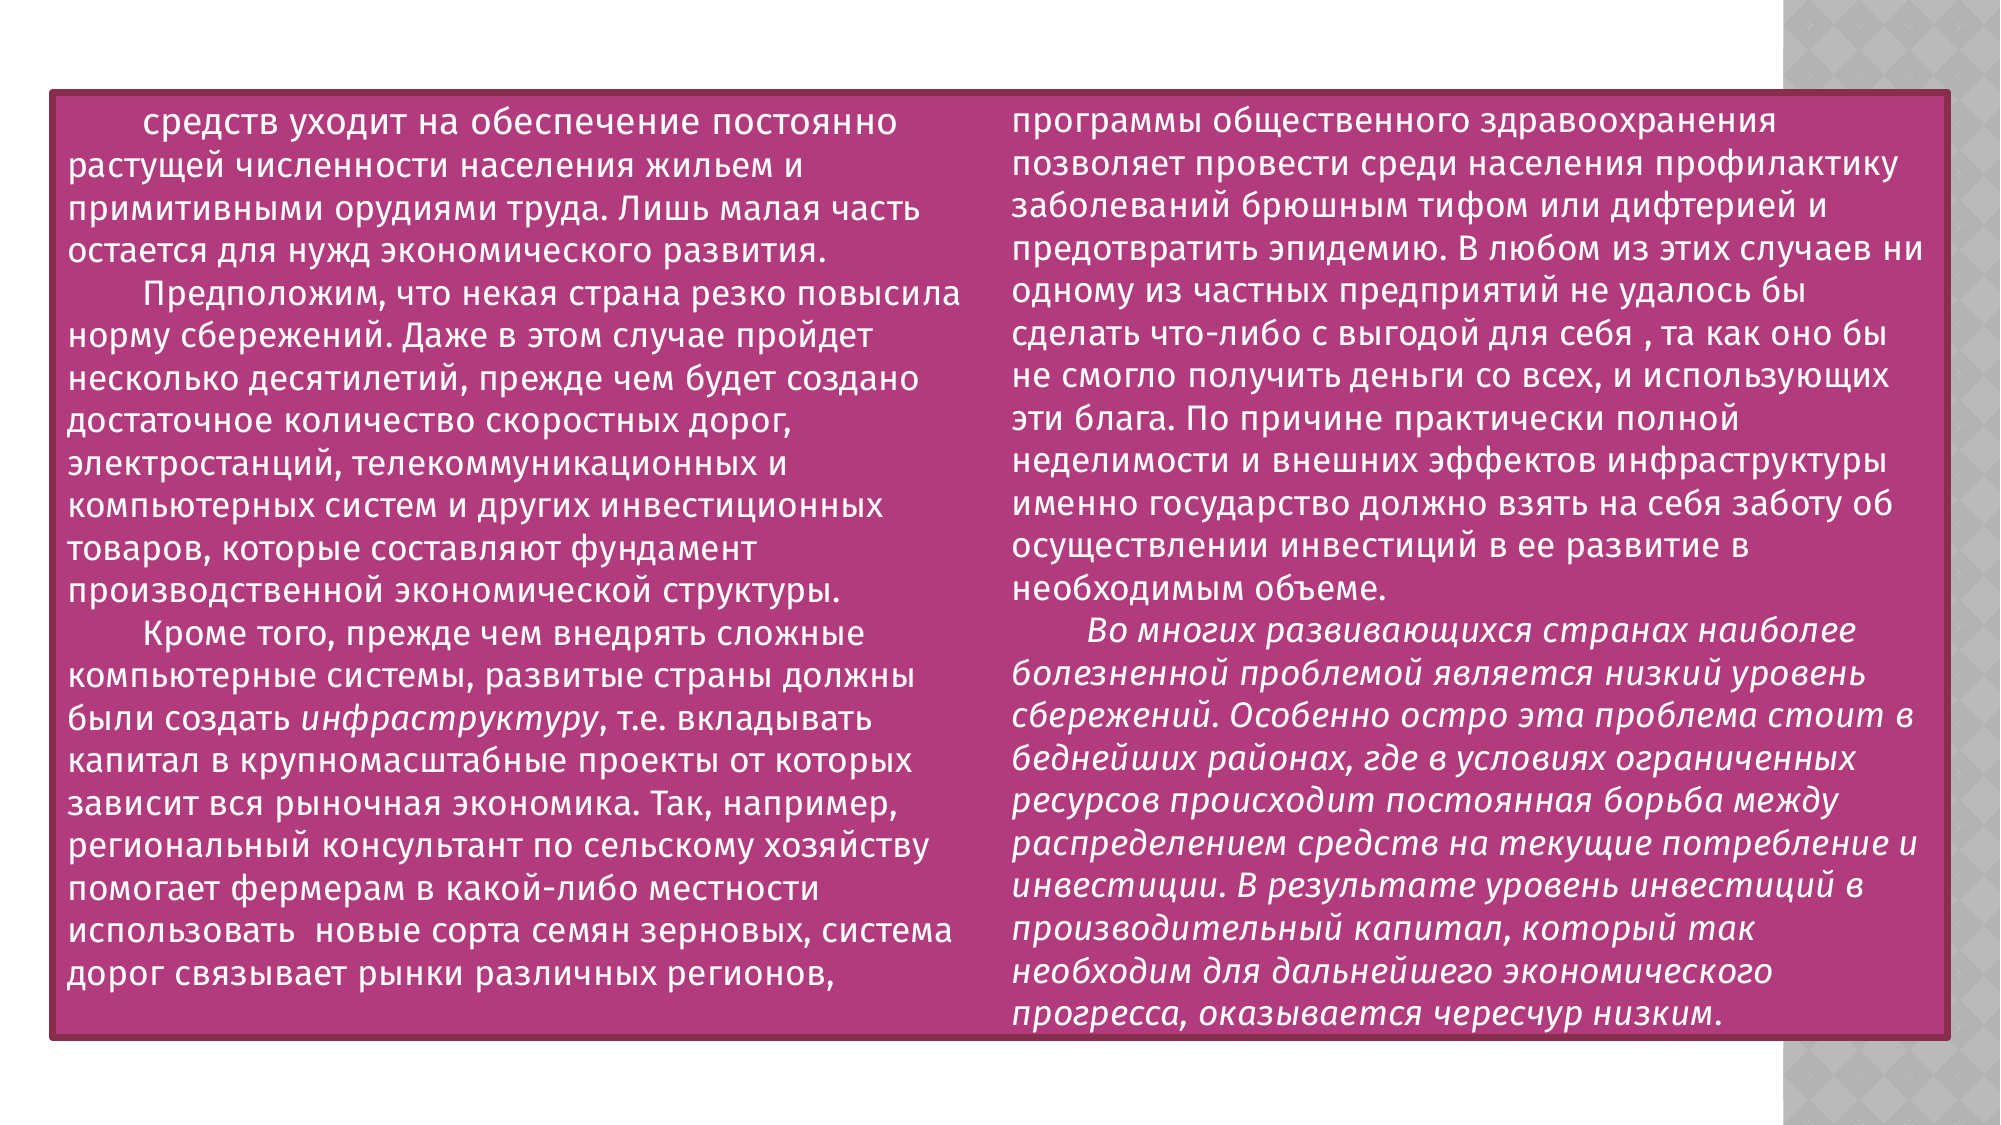

средств уходит на обеспечение постоянно растущей численности населения жильем и примитивными орудиями труда. Лишь малая часть остается для нужд экономического развития.
Предположим, что некая страна резко повысила норму сбережений. Даже в этом случае пройдет несколько десятилетий, прежде чем будет создано достаточное количество скоростных дорог, электростанций, телекоммуникационных и компьютерных систем и других инвестиционных товаров, которые составляют фундамент производственной экономической структуры.
Кроме того, прежде чем внедрять сложные компьютерные системы, развитые страны должны были создать инфраструктуру, т.е. вкладывать капитал в крупномасштабные проекты от которых зависит вся рыночная экономика. Так, например, региональный консультант по сельскому хозяйству помогает фермерам в какой-либо местности использовать  новые сорта семян зерновых, система дорог связывает рынки различных регионов, программы общественного здравоохранения позволяет провести среди населения профилактику заболеваний брюшным тифом или дифтерией и предотвратить эпидемию. В любом из этих случаев ни одному из частных предприятий не удалось бы сделать что-либо с выгодой для себя , та как оно бы не смогло получить деньги со всех, и использующих эти блага. По причине практически полной неделимости и внешних эффектов инфраструктуры именно государство должно взять на себя заботу об осуществлении инвестиций в ее развитие в необходимым объеме.
Во многих развивающихся странах наиболее болезненной проблемой является низкий уровень сбережений. Особенно остро эта проблема стоит в беднейших районах, где в условиях ограниченных ресурсов происходит постоянная борьба между распределением средств на текущие потребление и  инвестиции. В результате уровень инвестиций в производительный капитал, который так необходим для дальнейшего экономического прогресса, оказывается чересчур низким.